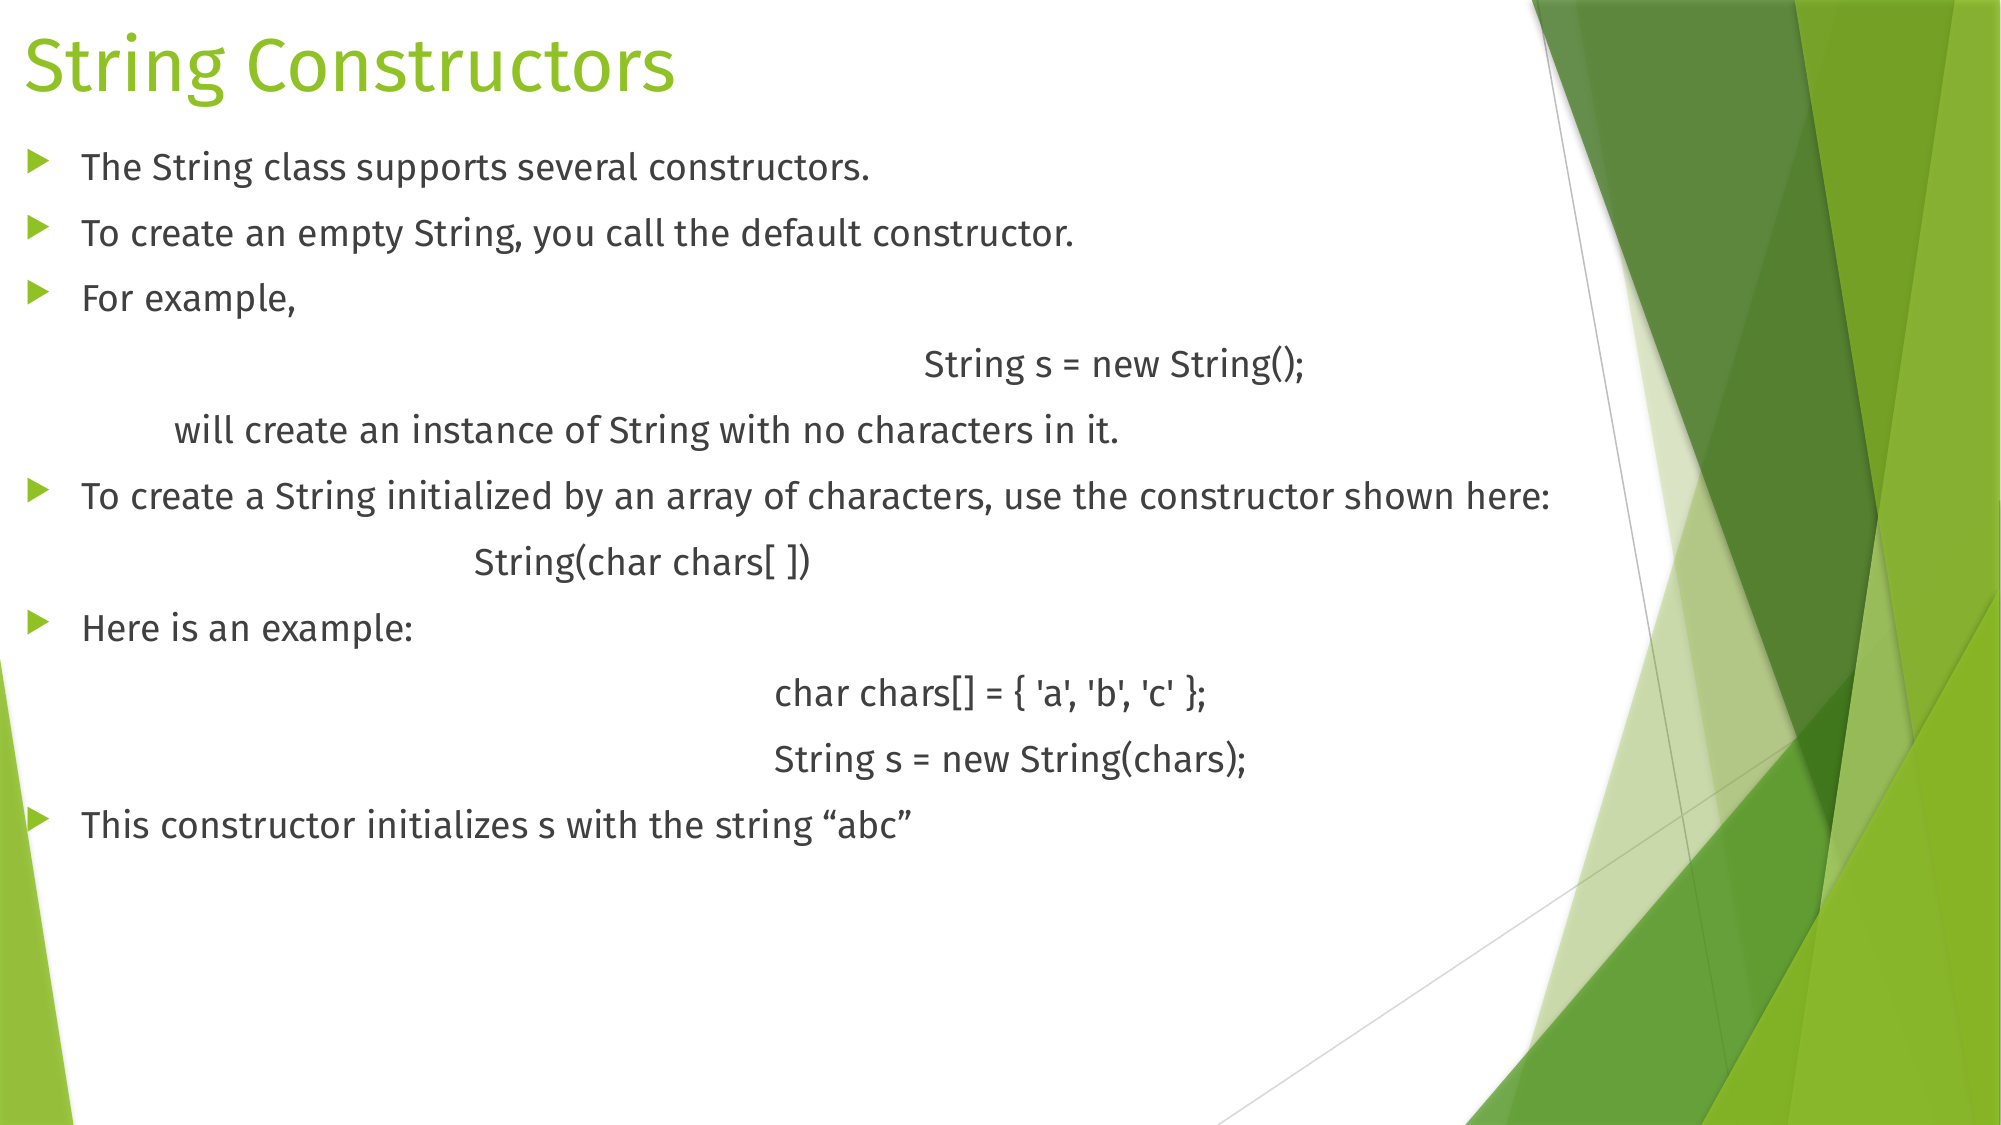

# String Constructors
The String class supports several constructors.
To create an empty String, you call the default constructor.
For example,
						String s = new String();
	will create an instance of String with no characters in it.
To create a String initialized by an array of characters, use the constructor shown here:
			String(char chars[ ])
Here is an example:
					char chars[] = { 'a', 'b', 'c' };
					String s = new String(chars);
This constructor initializes s with the string “abc”